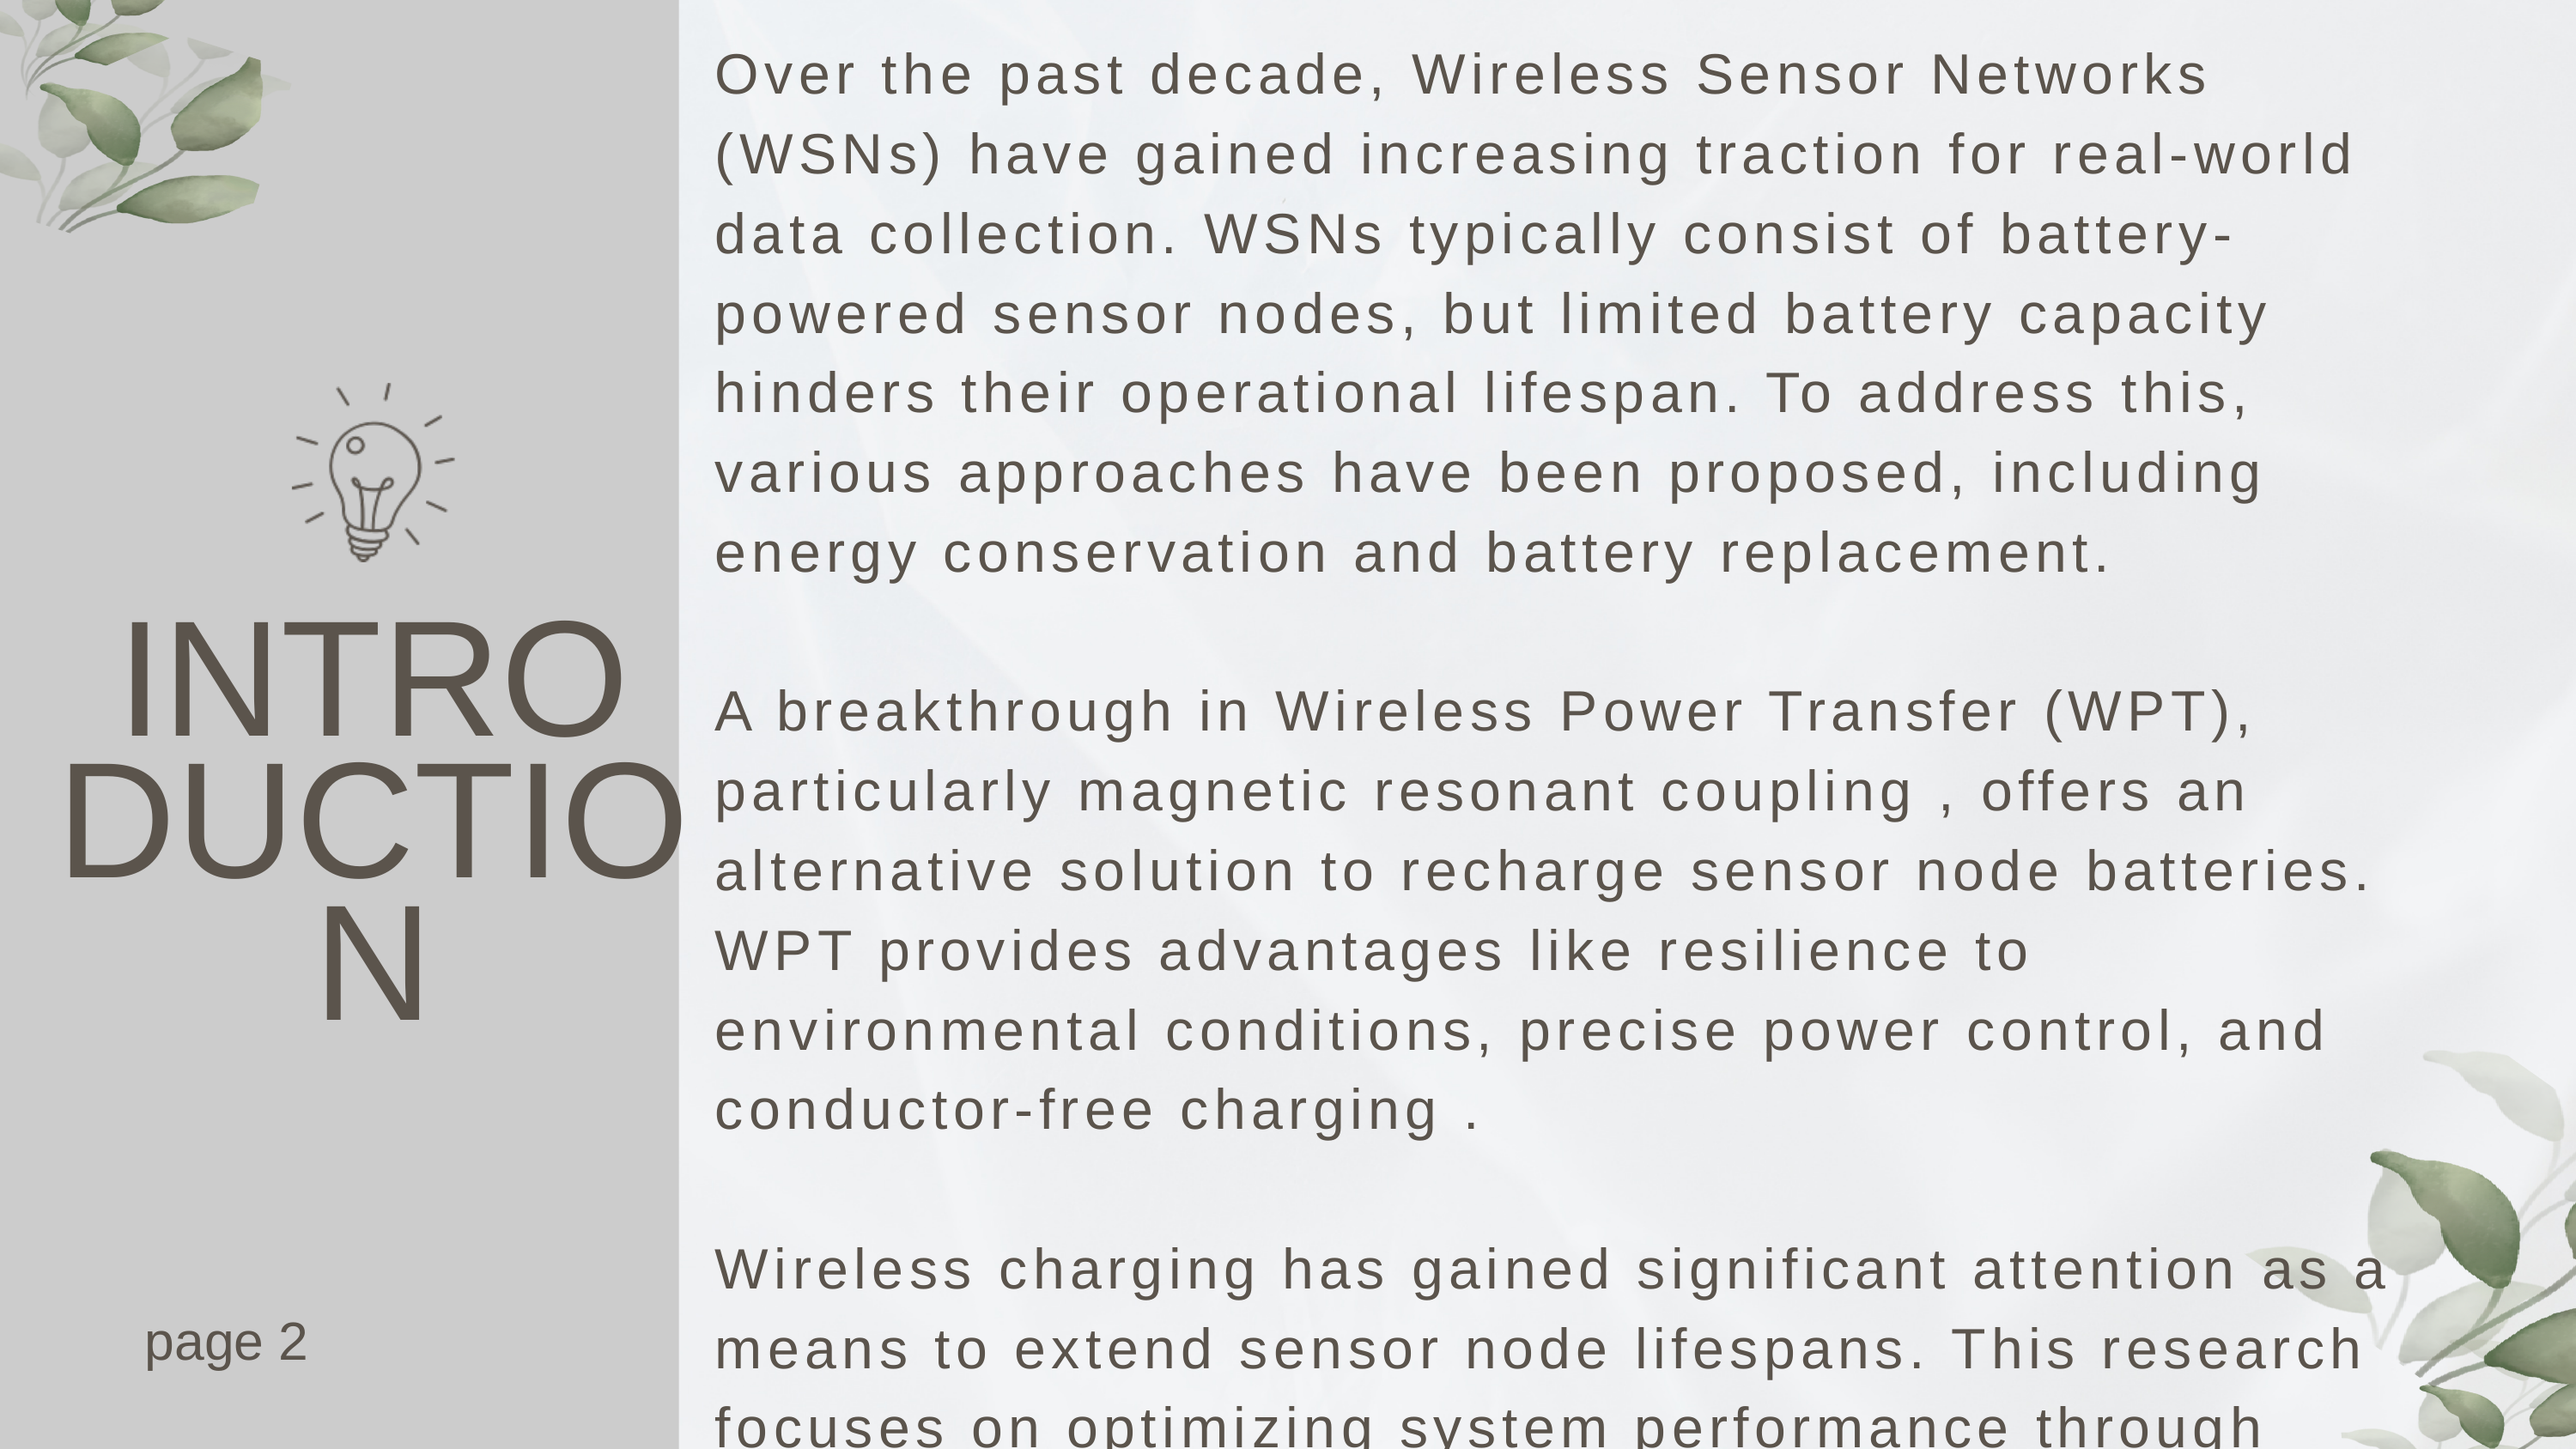

Over the past decade, Wireless Sensor Networks (WSNs) have gained increasing traction for real-world data collection. WSNs typically consist of battery-powered sensor nodes, but limited battery capacity hinders their operational lifespan. To address this, various approaches have been proposed, including energy conservation and battery replacement.

A breakthrough in Wireless Power Transfer (WPT), particularly magnetic resonant coupling , offers an alternative solution to recharge sensor node batteries. WPT provides advantages like resilience to environmental conditions, precise power control, and conductor-free charging .

Wireless charging has gained significant attention as a means to extend sensor node lifespans. This research focuses on optimizing system performance through strategic wireless charger deployment.

INTRO
DUCTION

page 2